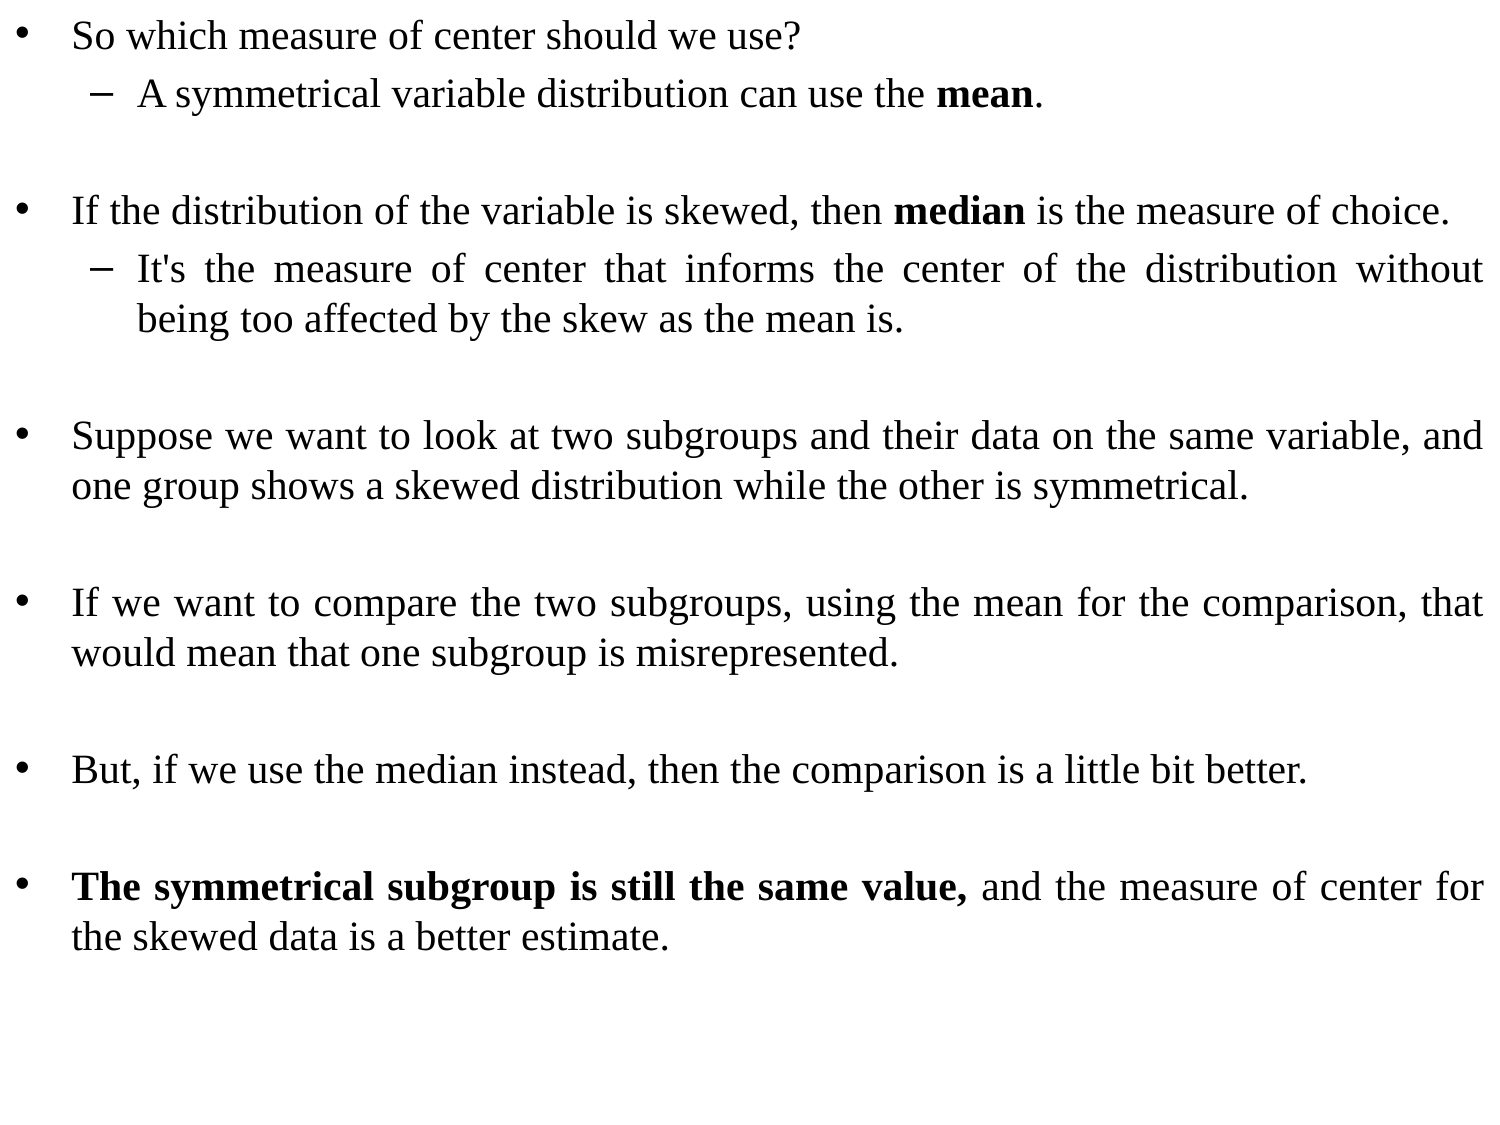

So which measure of center should we use?
A symmetrical variable distribution can use the mean.

If the distribution of the variable is skewed, then median is the measure of choice.
It's the measure of center that informs the center of the distribution without being too affected by the skew as the mean is.

Suppose we want to look at two subgroups and their data on the same variable, and one group shows a skewed distribution while the other is symmetrical.

If we want to compare the two subgroups, using the mean for the comparison, that would mean that one subgroup is misrepresented.

But, if we use the median instead, then the comparison is a little bit better.

The symmetrical subgroup is still the same value, and the measure of center for the skewed data is a better estimate.